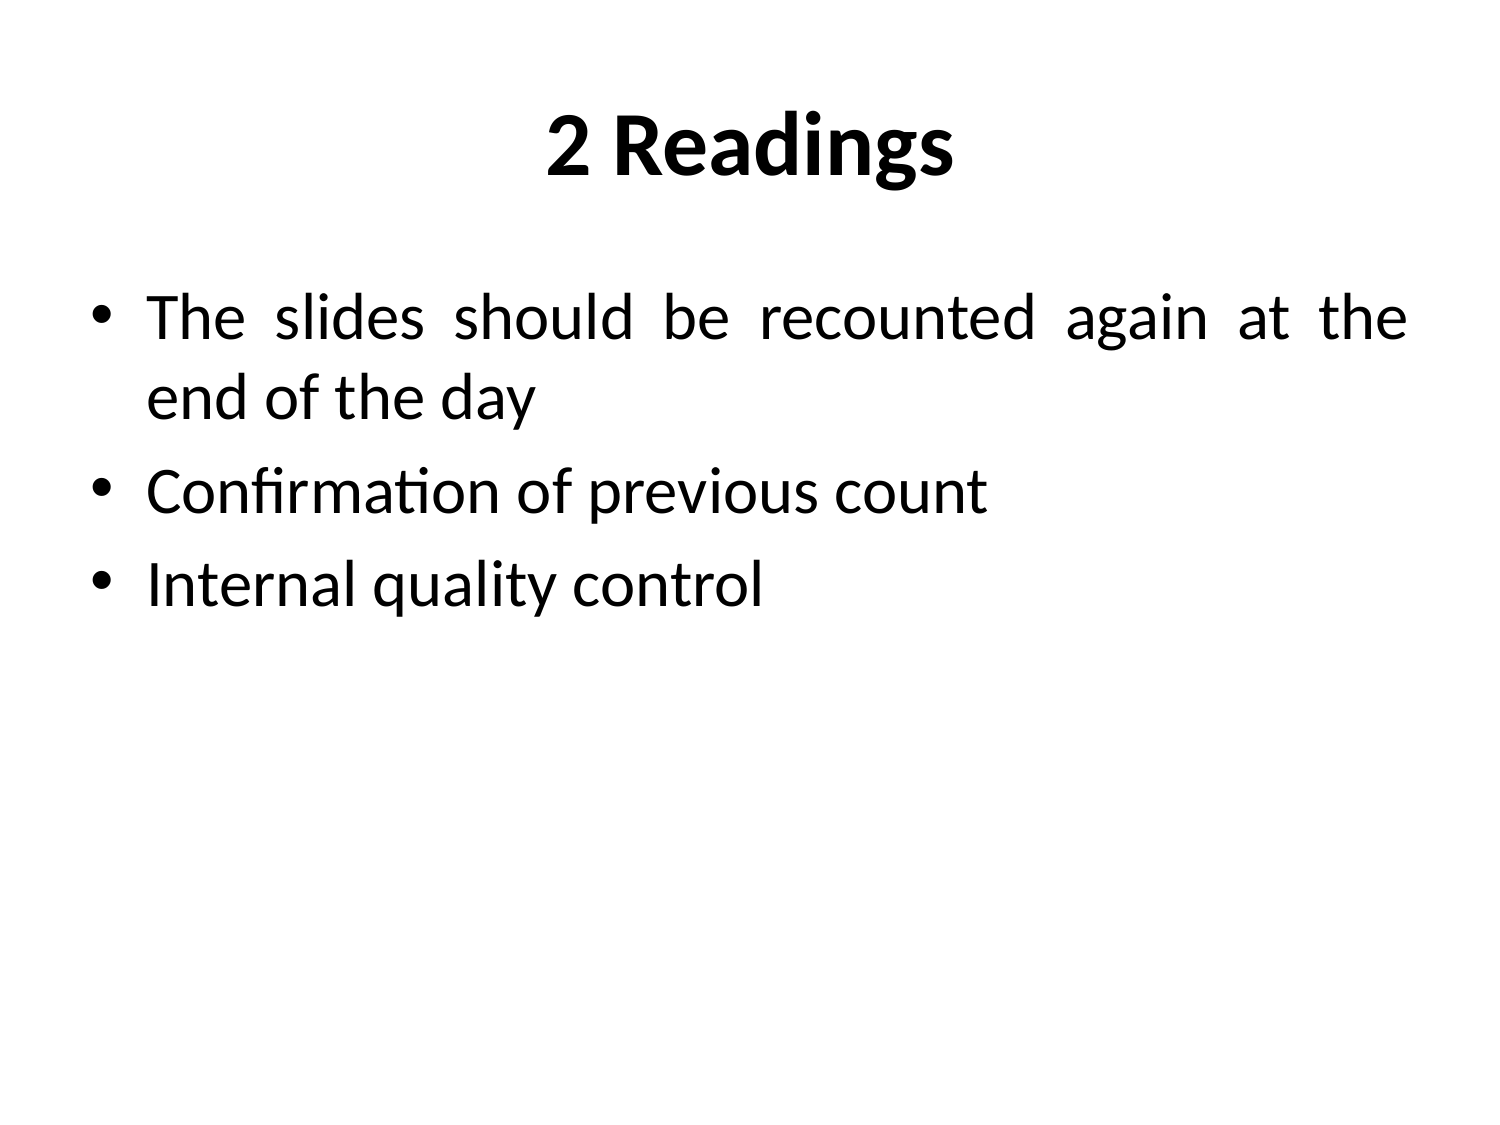

# 2 Readings
The slides should be recounted again at the end of the day
Confirmation of previous count
Internal quality control